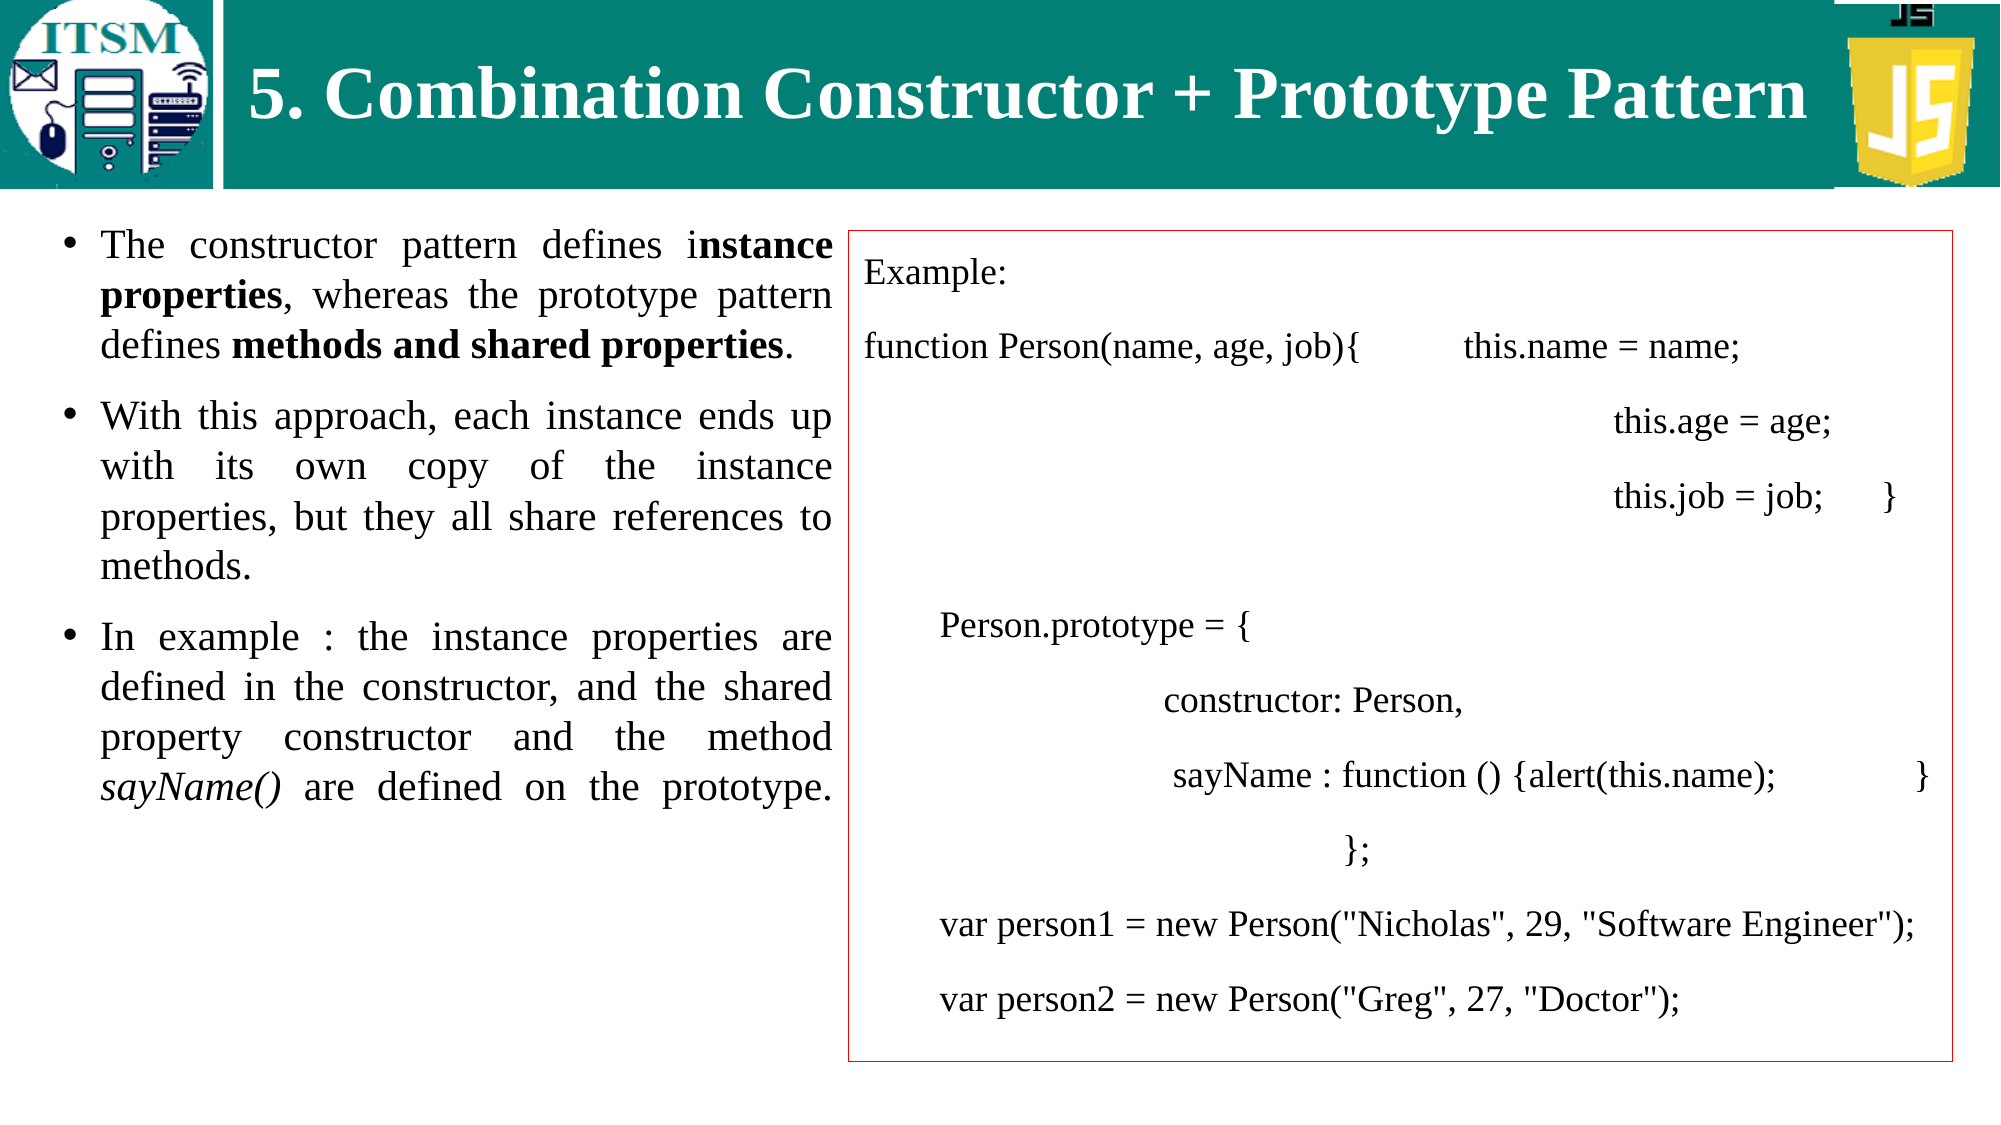

# 5. Combination Constructor + Prototype Pattern
The constructor pattern defines instance properties, whereas the prototype pattern defines methods and shared properties.
With this approach, each instance ends up with its own copy of the instance properties, but they all share references to methods.
In example : the instance properties are defined in the constructor, and the shared property constructor and the method sayName() are defined on the prototype.
Example:
function Person(name, age, job){   	this.name = name;
					this.age = age;
					this.job = job;      }
        Person.prototype = {
		constructor: Person,
            		 sayName : function () {alert(this.name);     	}
		  	   };
        var person1 = new Person("Nicholas", 29, "Software Engineer");
        var person2 = new Person("Greg", 27, "Doctor");